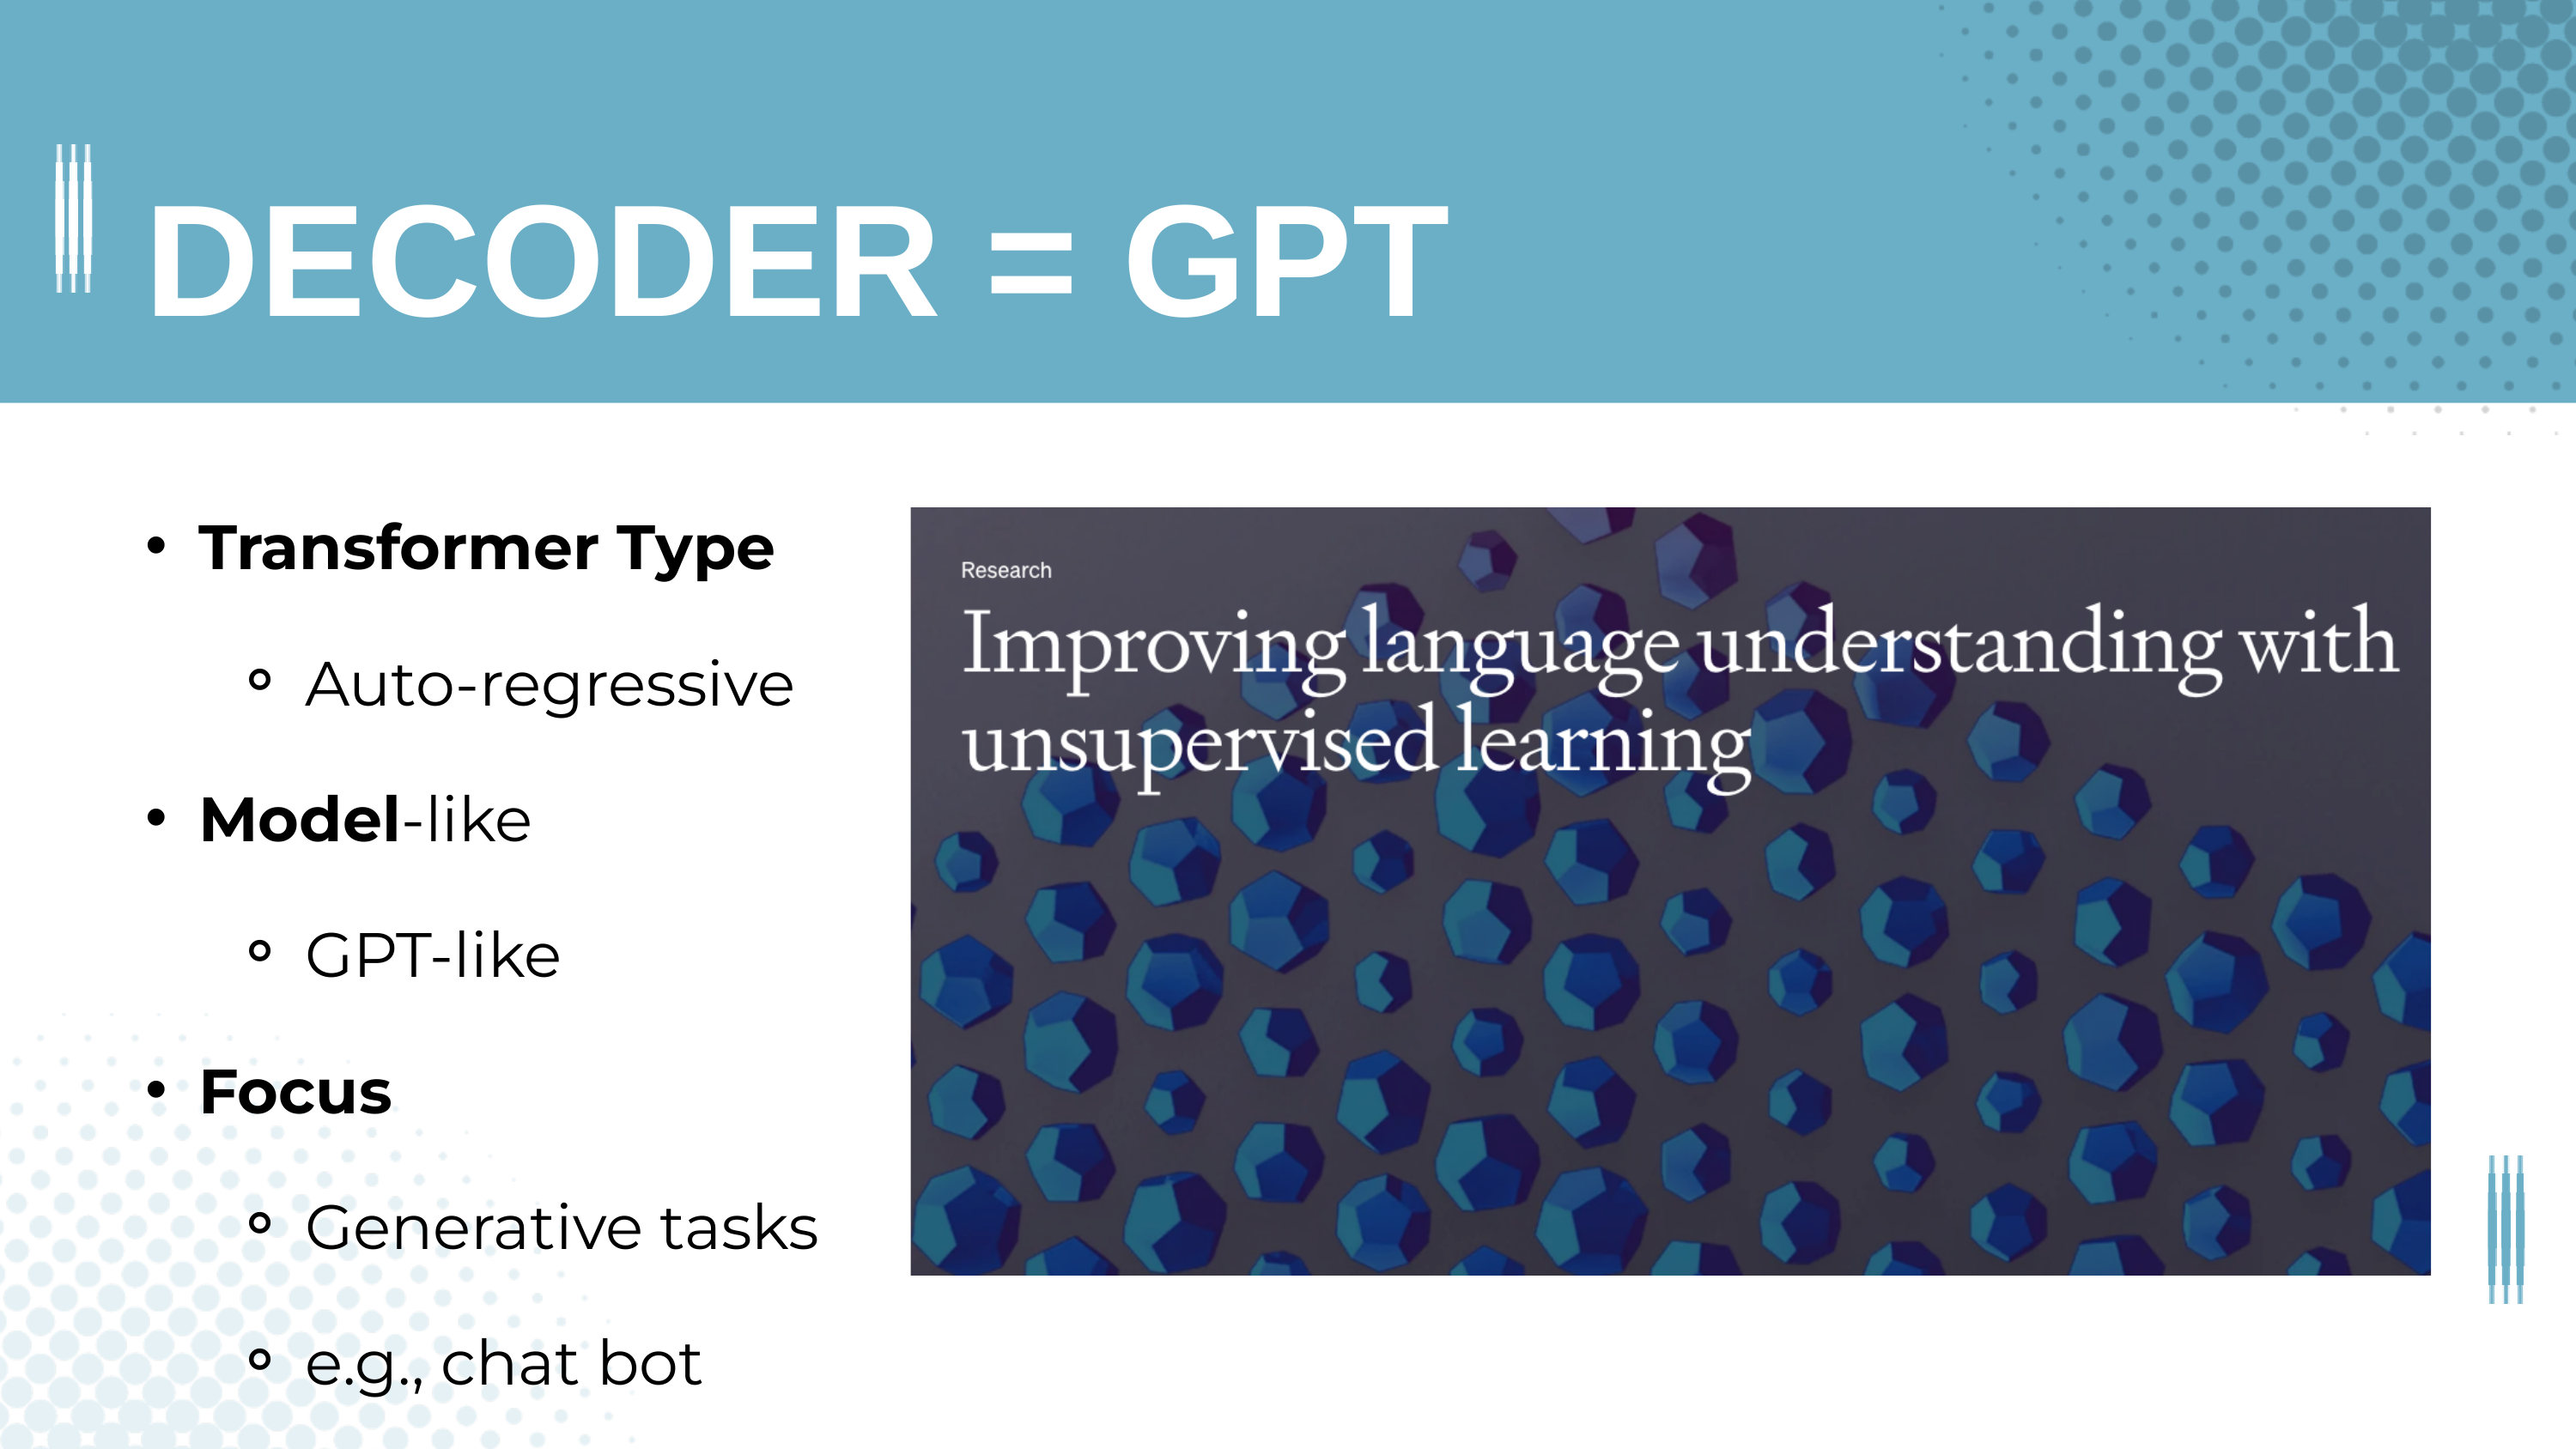

DECODER = GPT

Transformer Type
Auto-regressive
Model-like
GPT-like
Focus
Generative tasks
e.g., chat bot